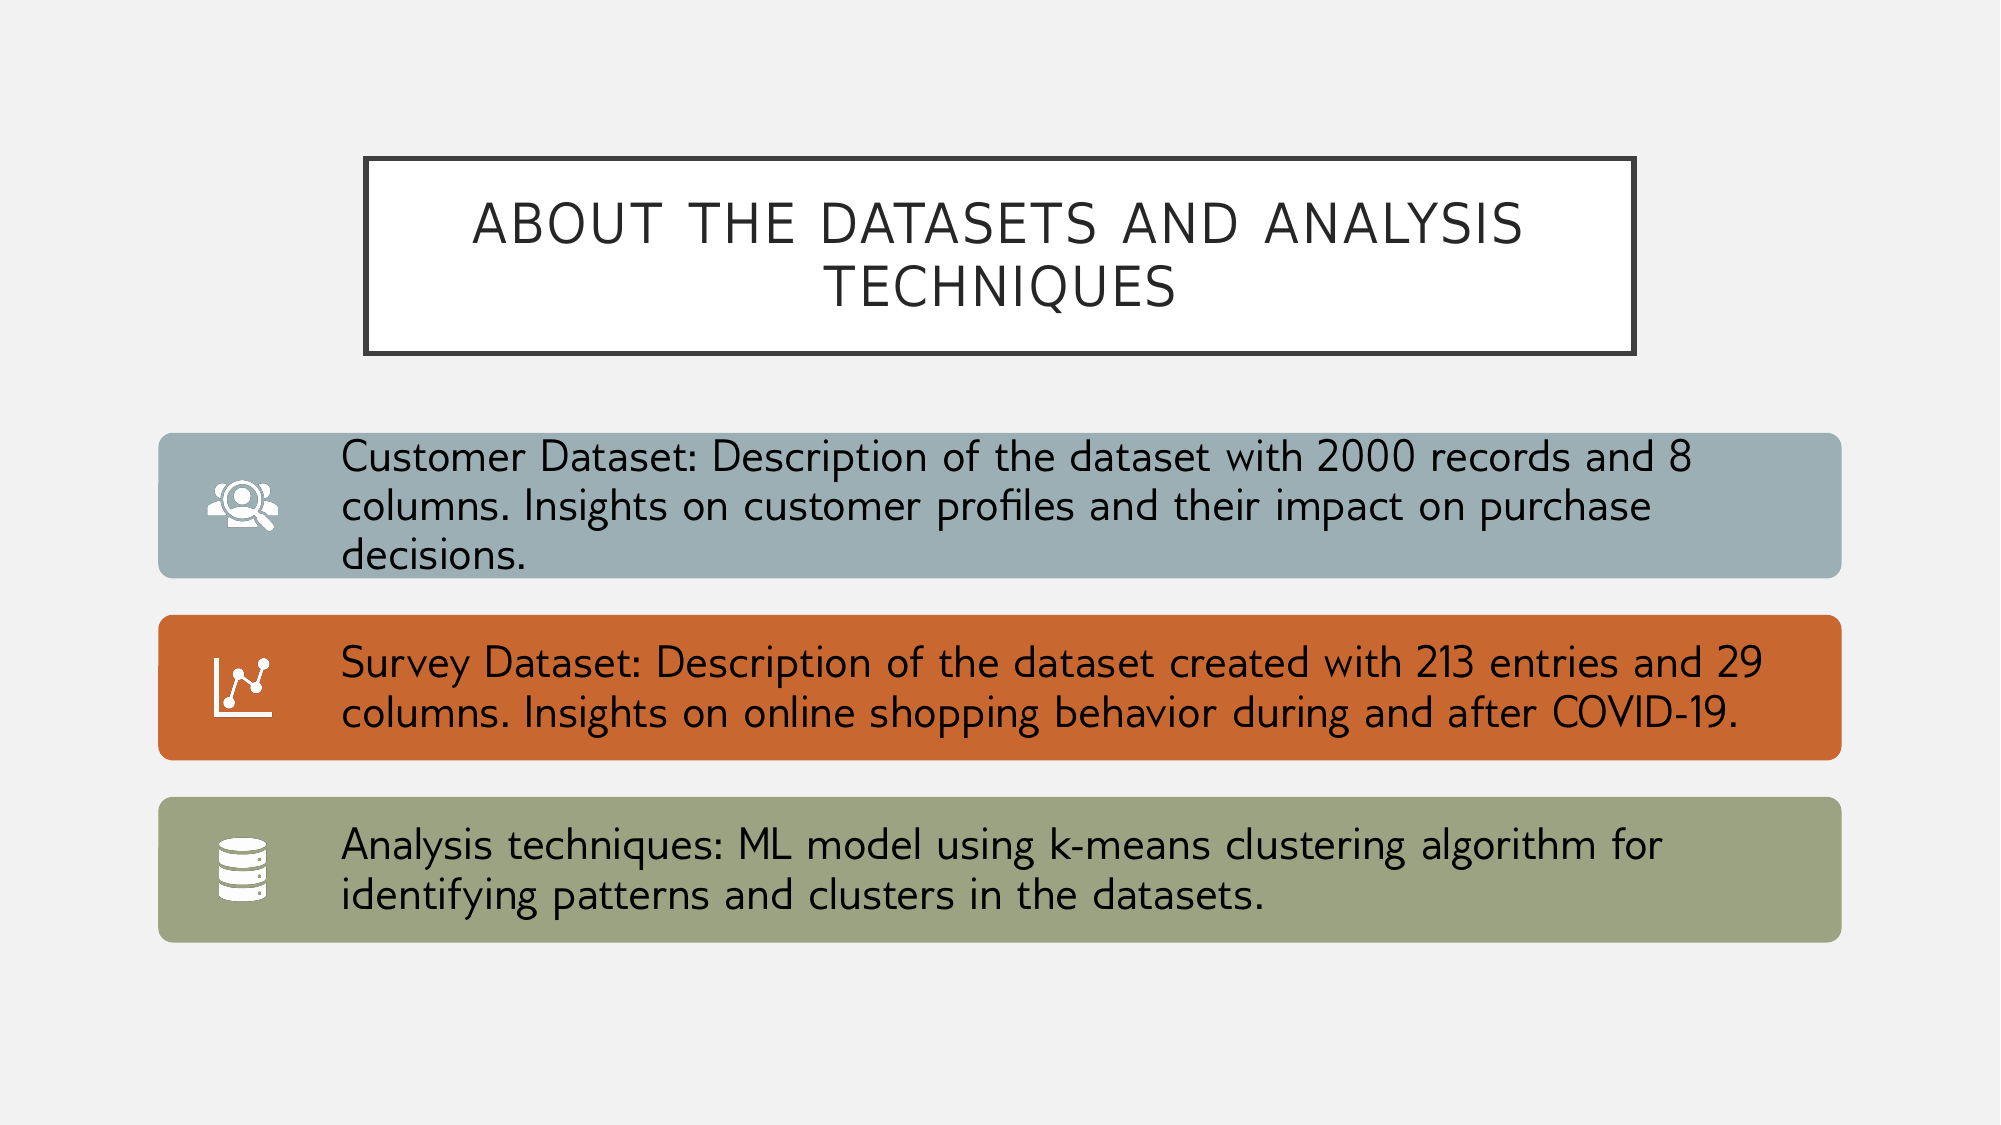

# About the Datasets and Analysis Techniques
Customer Dataset: Description of the dataset with 2000 records and 8 columns. Insights on customer profiles and their impact on purchase decisions.
Survey Dataset: Description of the dataset created with 213 entries and 29 columns. Insights on online shopping behavior during and after COVID-19.
Analysis techniques: ML model using k-means clustering algorithm for identifying patterns and clusters in the datasets.